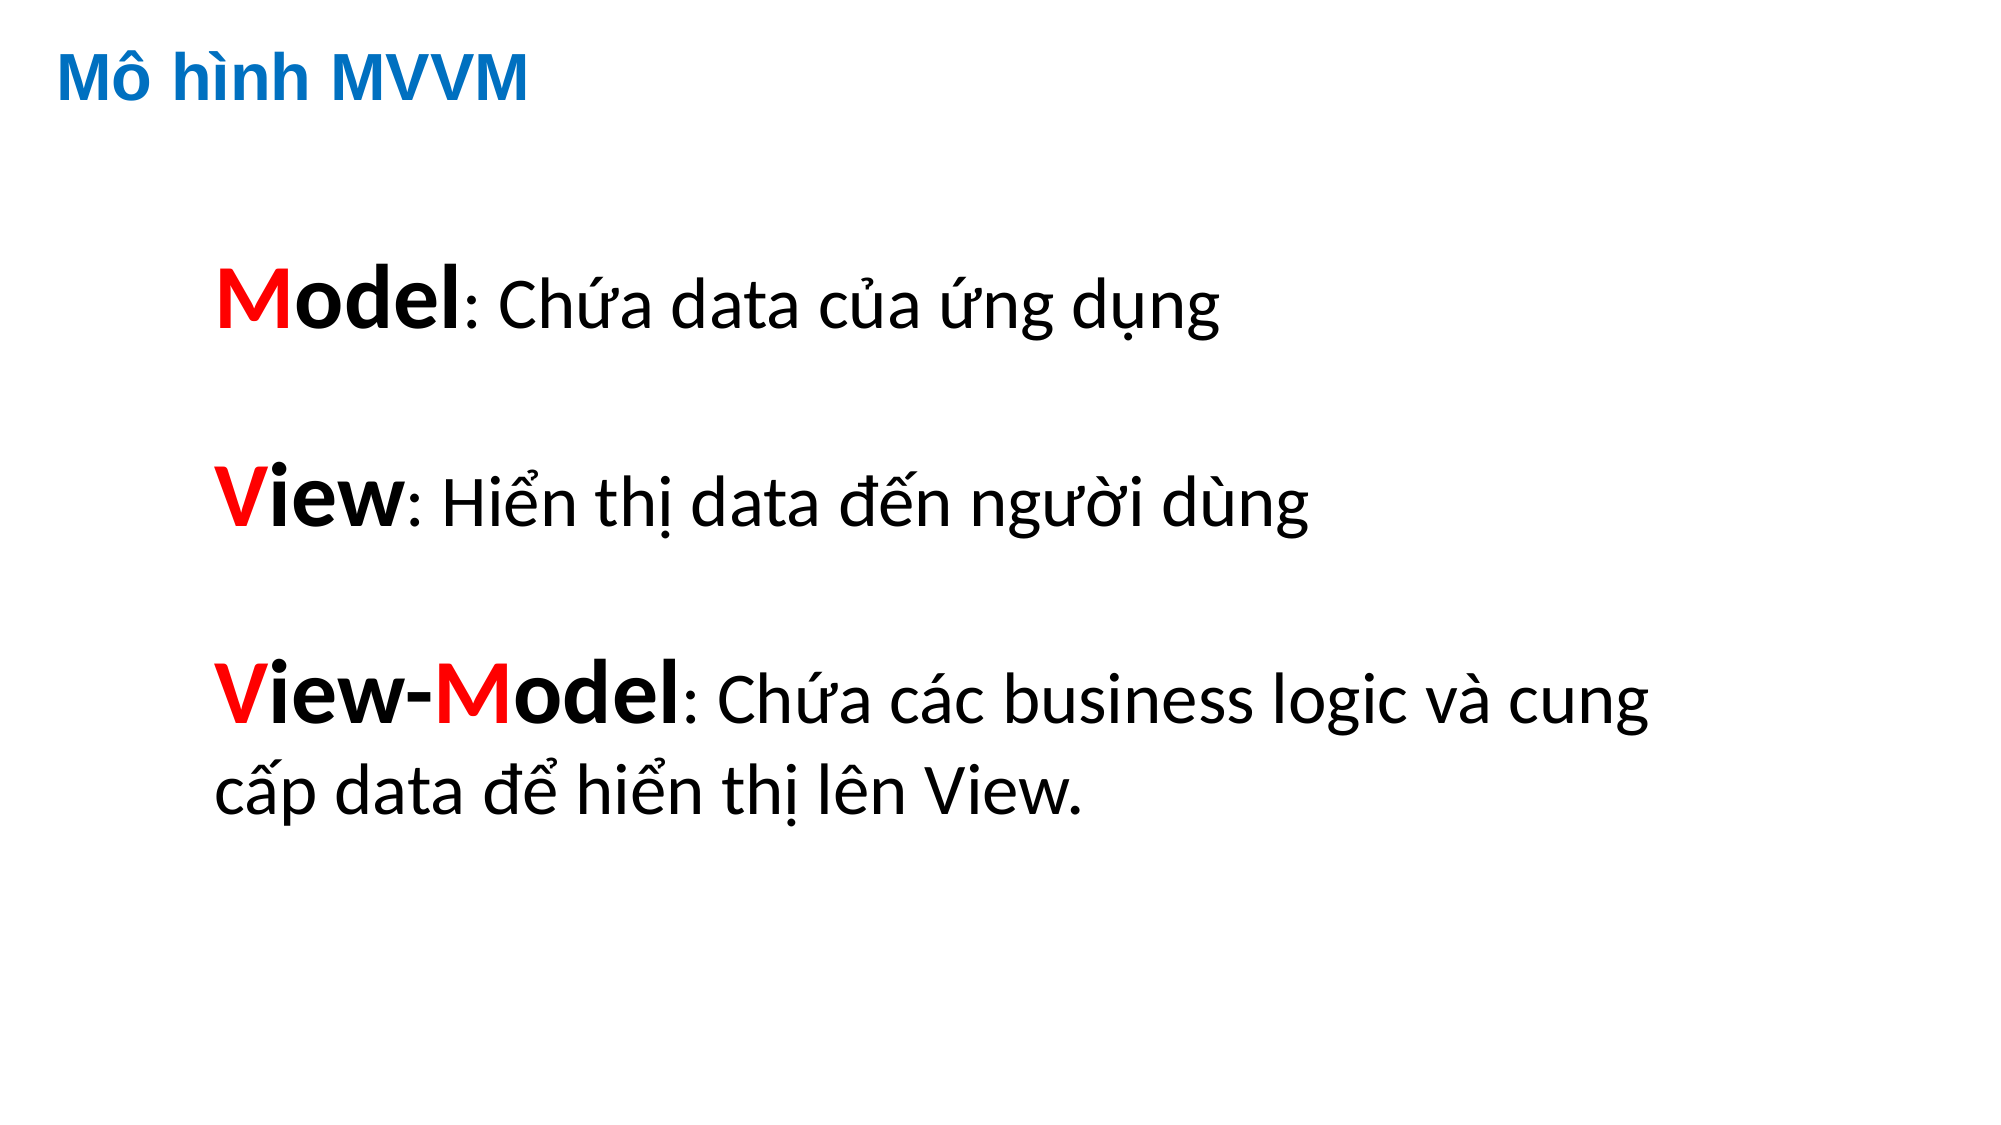

Mô hình MVVM
Model: Chứa data của ứng dụng

View: Hiển thị data đến người dùng

View-Model: Chứa các business logic và cung cấp data để hiển thị lên View.